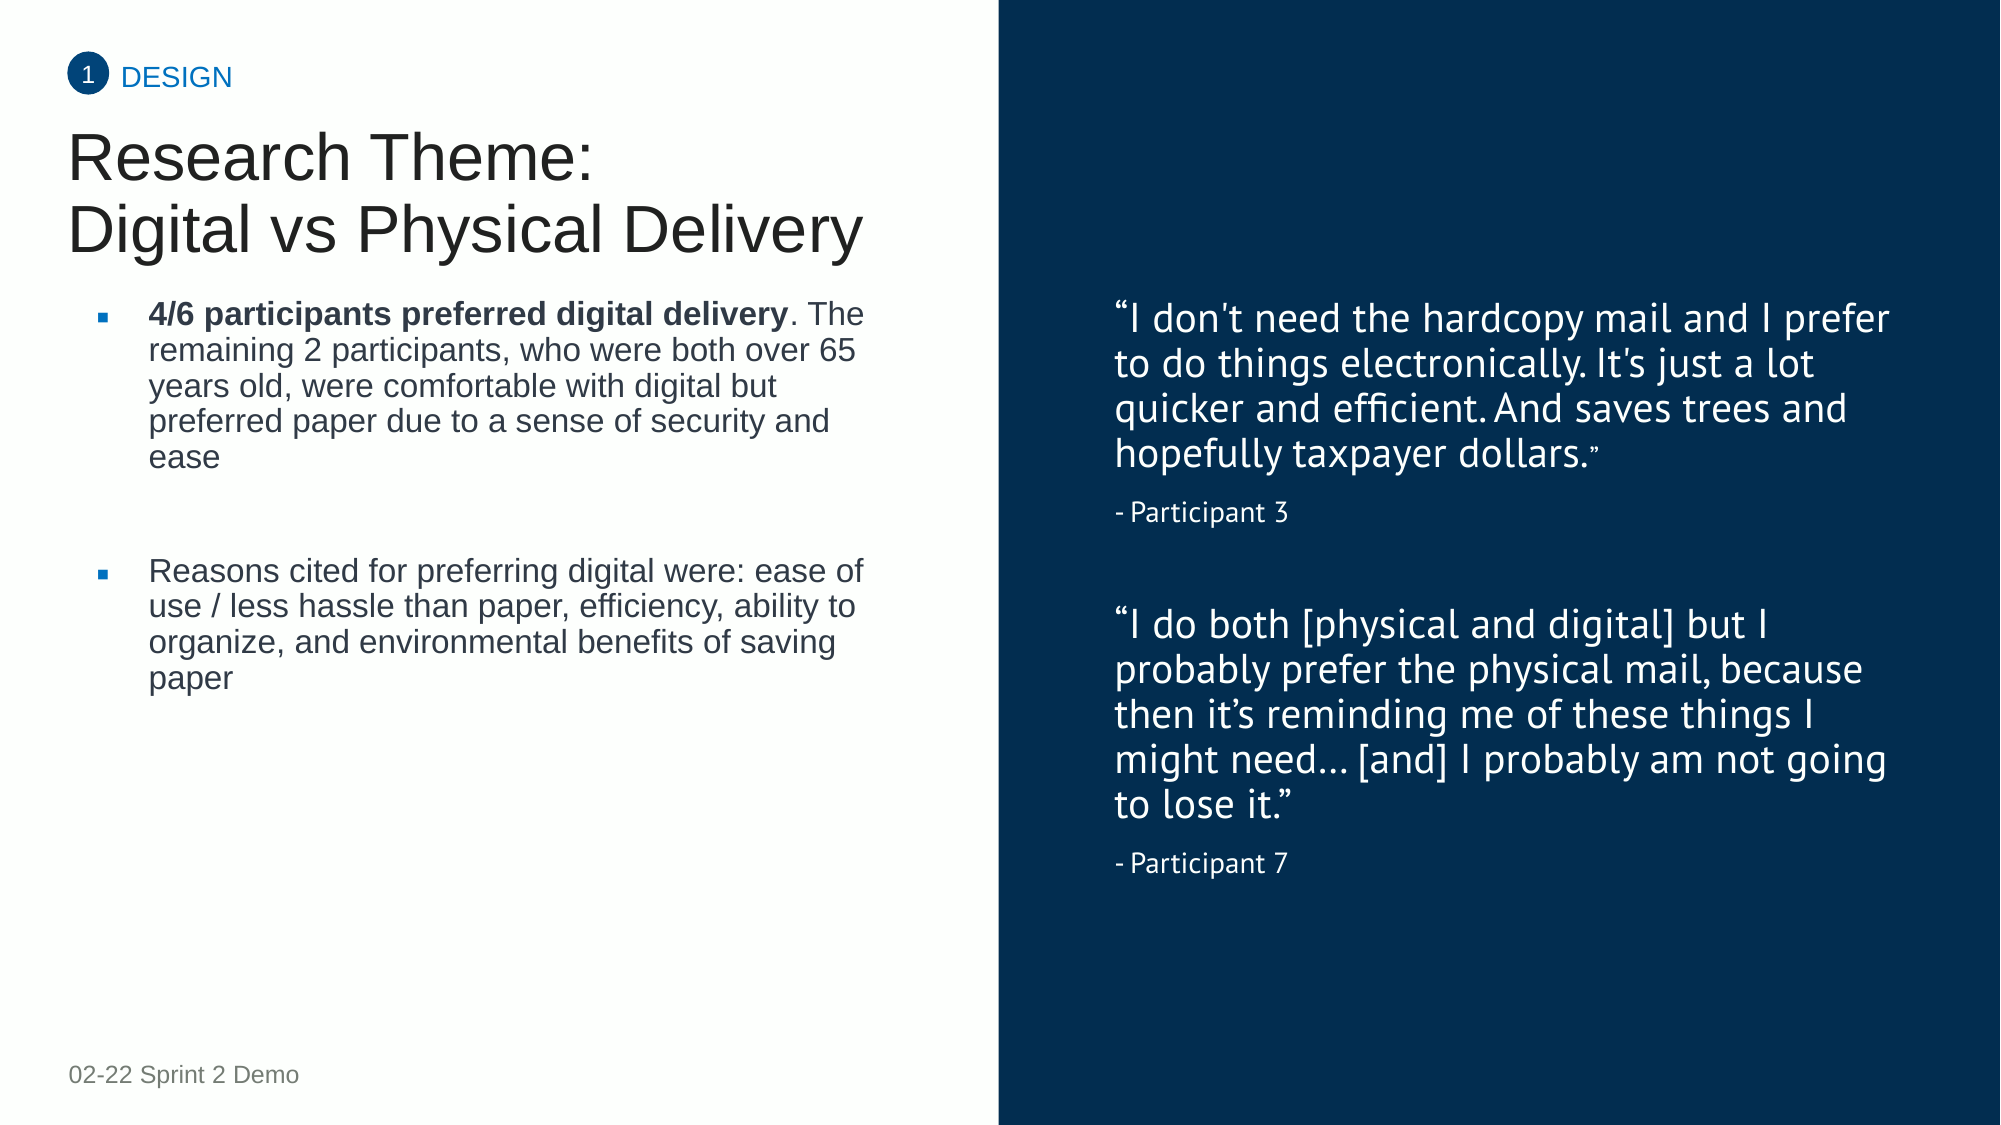

DESIGN
1
Research Theme:
Digital vs Physical Delivery
4/6 participants preferred digital delivery. The remaining 2 participants, who were both over 65 years old, were comfortable with digital but preferred paper due to a sense of security and ease

Reasons cited for preferring digital were: ease of use / less hassle than paper, efficiency, ability to organize, and environmental benefits of saving paper

“I don't need the hardcopy mail and I prefer to do things electronically. It's just a lot quicker and efficient. And saves trees and hopefully taxpayer dollars.”
- Participant 3

“I do both [physical and digital] but I probably prefer the physical mail, because then it’s reminding me of these things I might need… [and] I probably am not going to lose it.”
- Participant 7

14
02-22 Sprint 2 Demo
Design